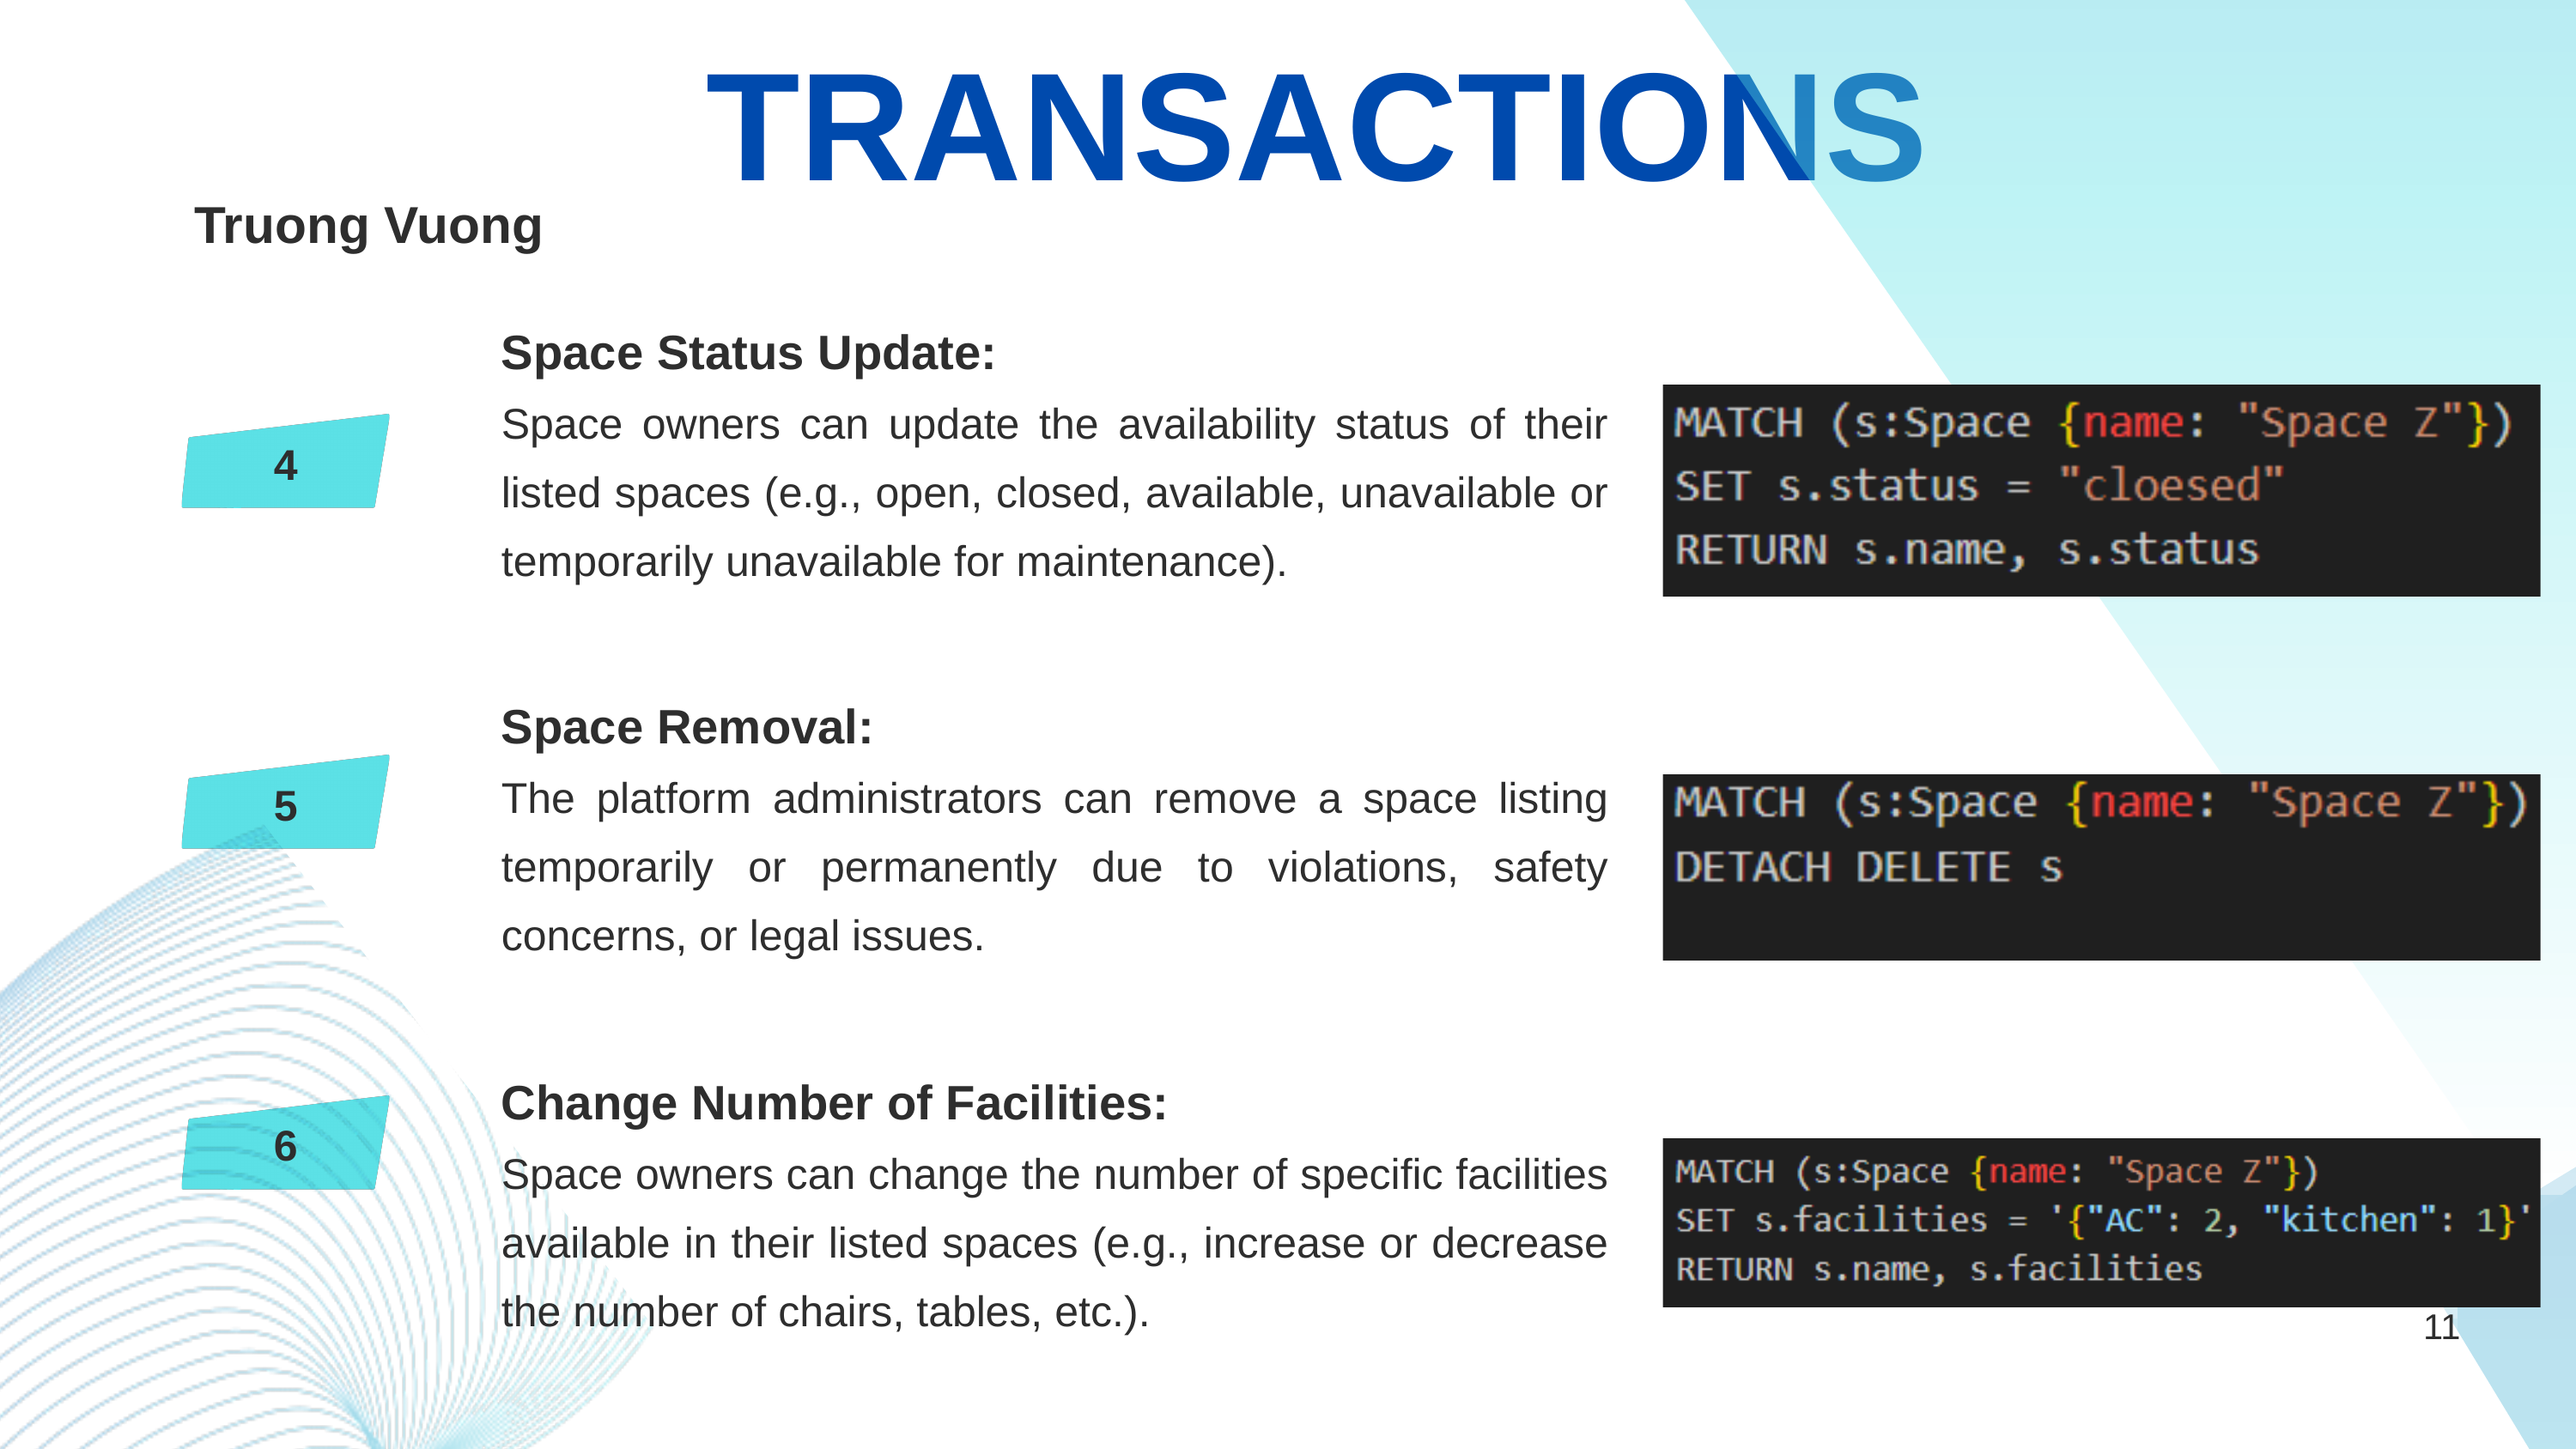

TRANSACTIONS
Truong Vuong
Space Status Update:
Space owners can update the availability status of their listed spaces (e.g., open, closed, available, unavailable or temporarily unavailable for maintenance).

4

Space Removal:
The platform administrators can remove a space listing temporarily or permanently due to violations, safety concerns, or legal issues.
5

Change Number of Facilities:
Space owners can change the number of specific facilities available in their listed spaces (e.g., increase or decrease the number of chairs, tables, etc.).

6

11